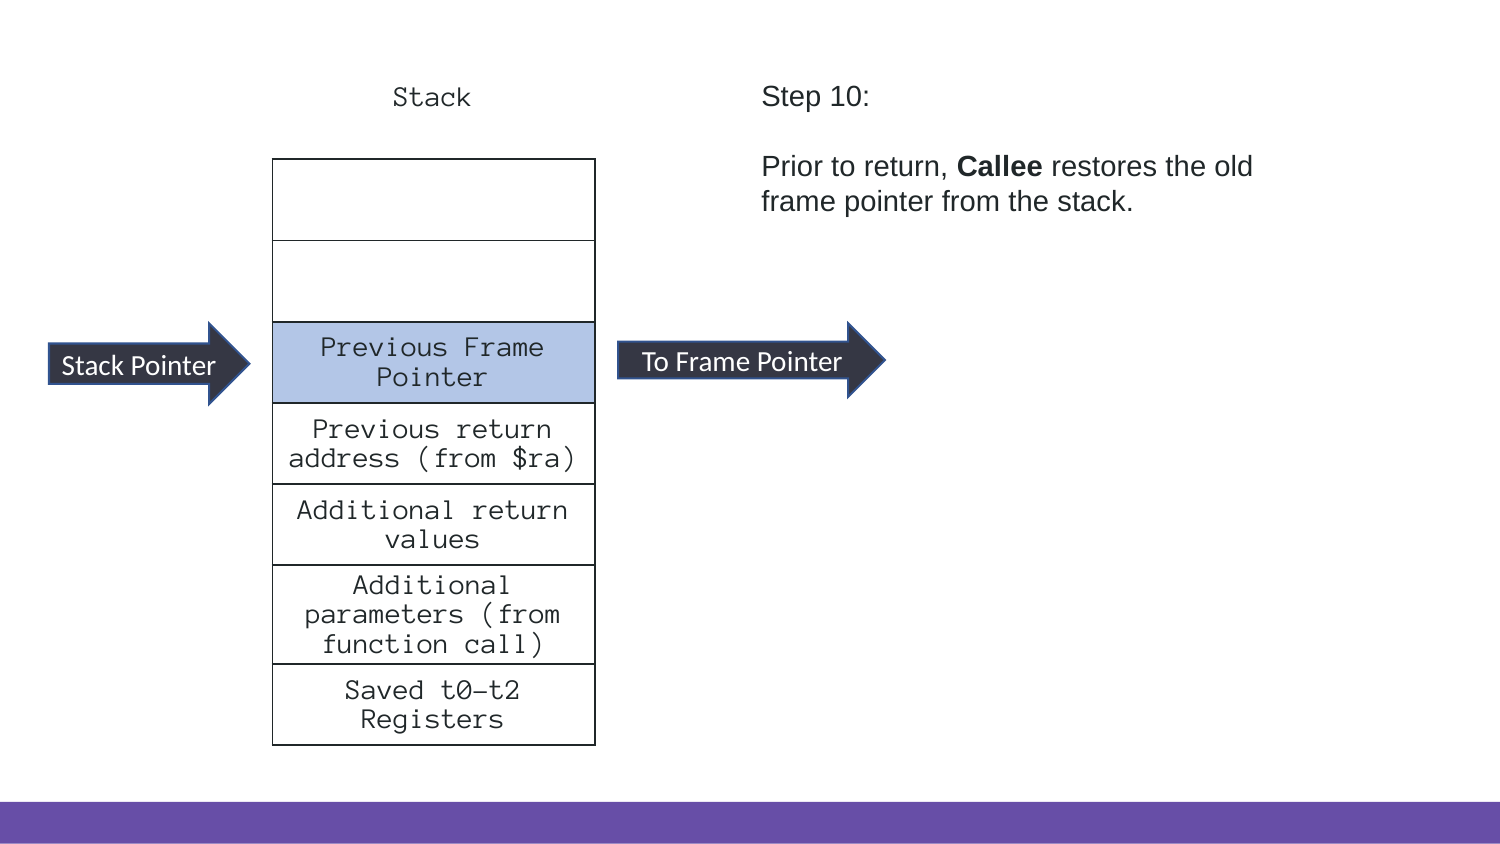

Step 10:

Prior to return, Callee restores the old frame pointer from the stack.
Stack
|  |
| --- |
|  |
| Previous Frame Pointer |
| Previous return address (from $ra) |
| Additional return values |
| Additional parameters (from function call) |
| Saved t0-t2 Registers |
Stack Pointer
To Frame Pointer